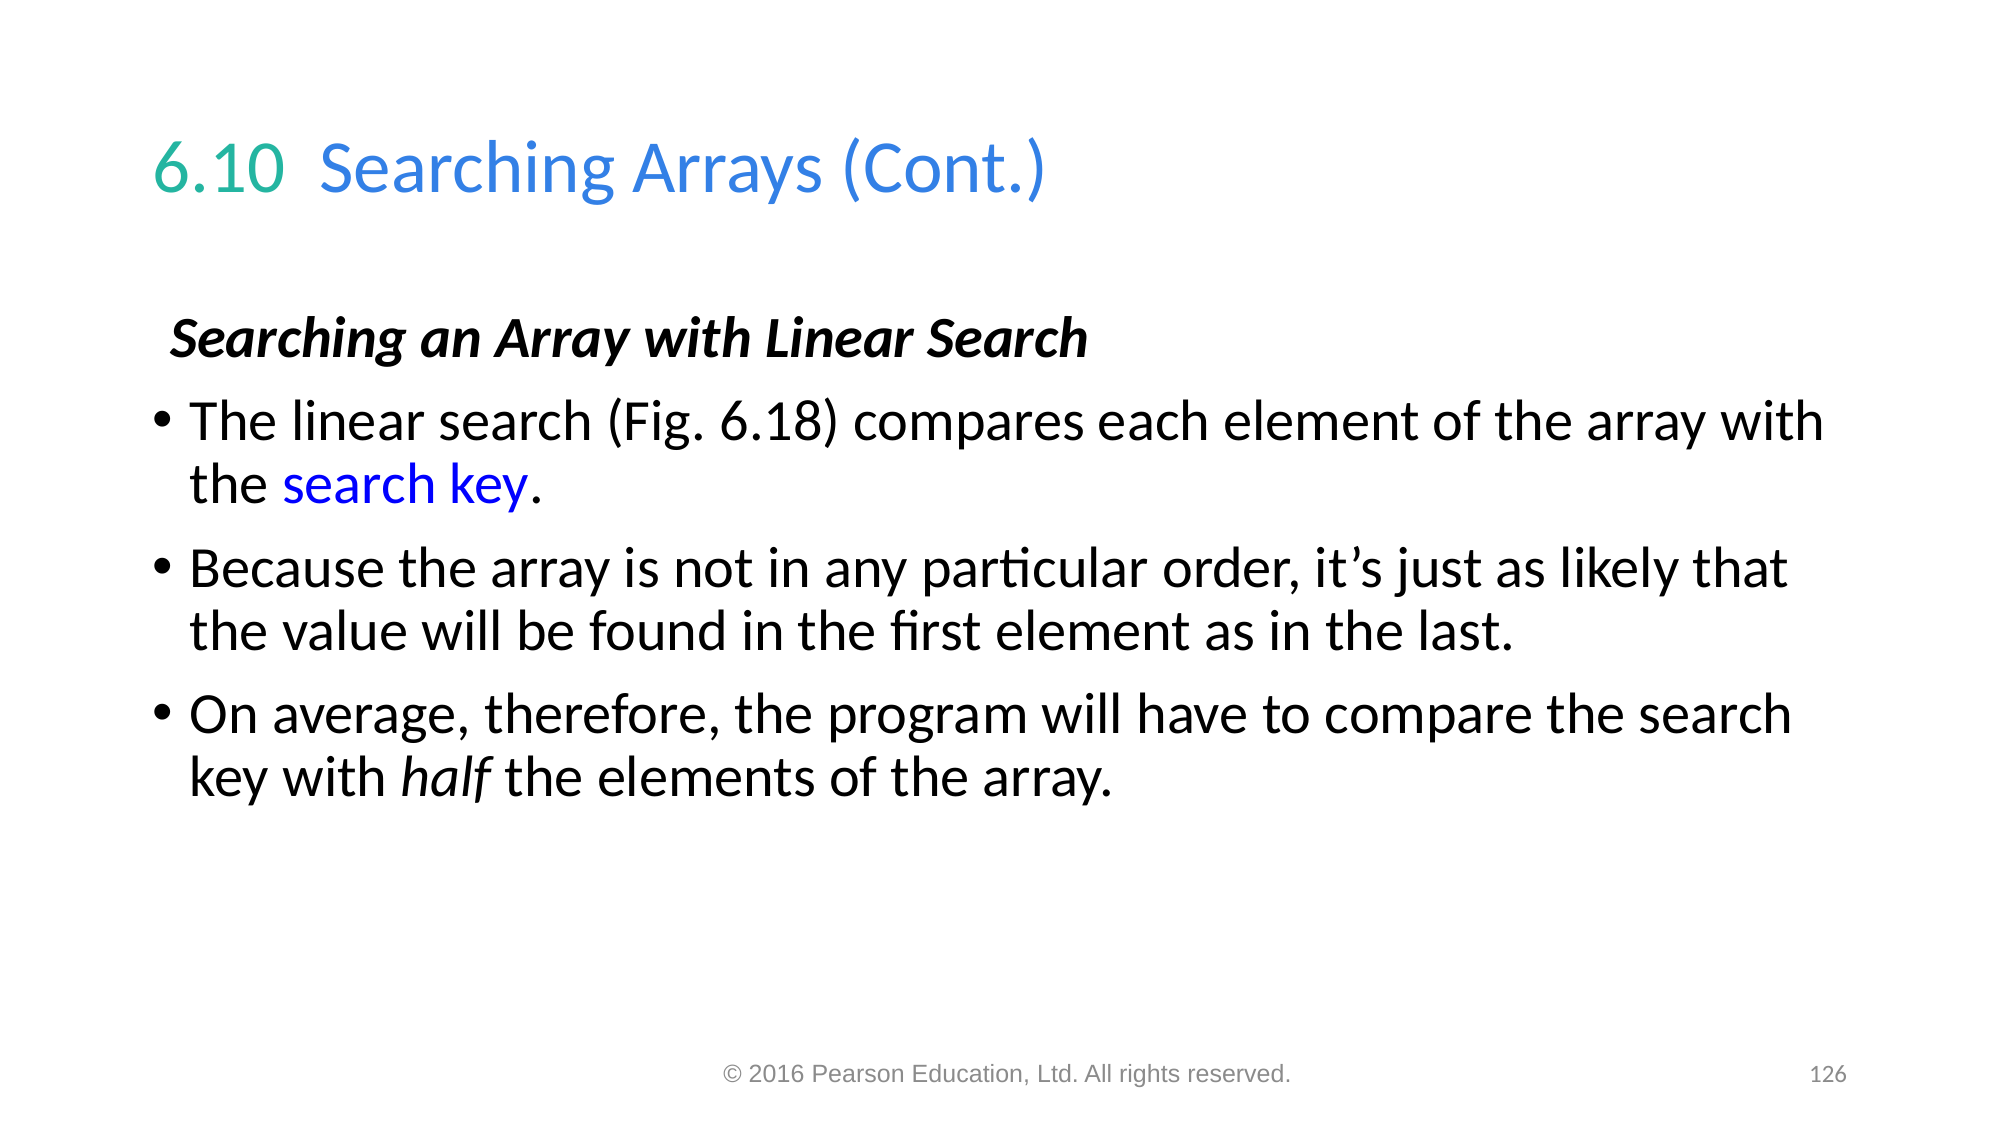

# 6.10  Searching Arrays (Cont.)
Searching an Array with Linear Search
The linear search (Fig. 6.18) compares each element of the array with the search key.
Because the array is not in any particular order, it’s just as likely that the value will be found in the first element as in the last.
On average, therefore, the program will have to compare the search key with half the elements of the array.
126
© 2016 Pearson Education, Ltd. All rights reserved.